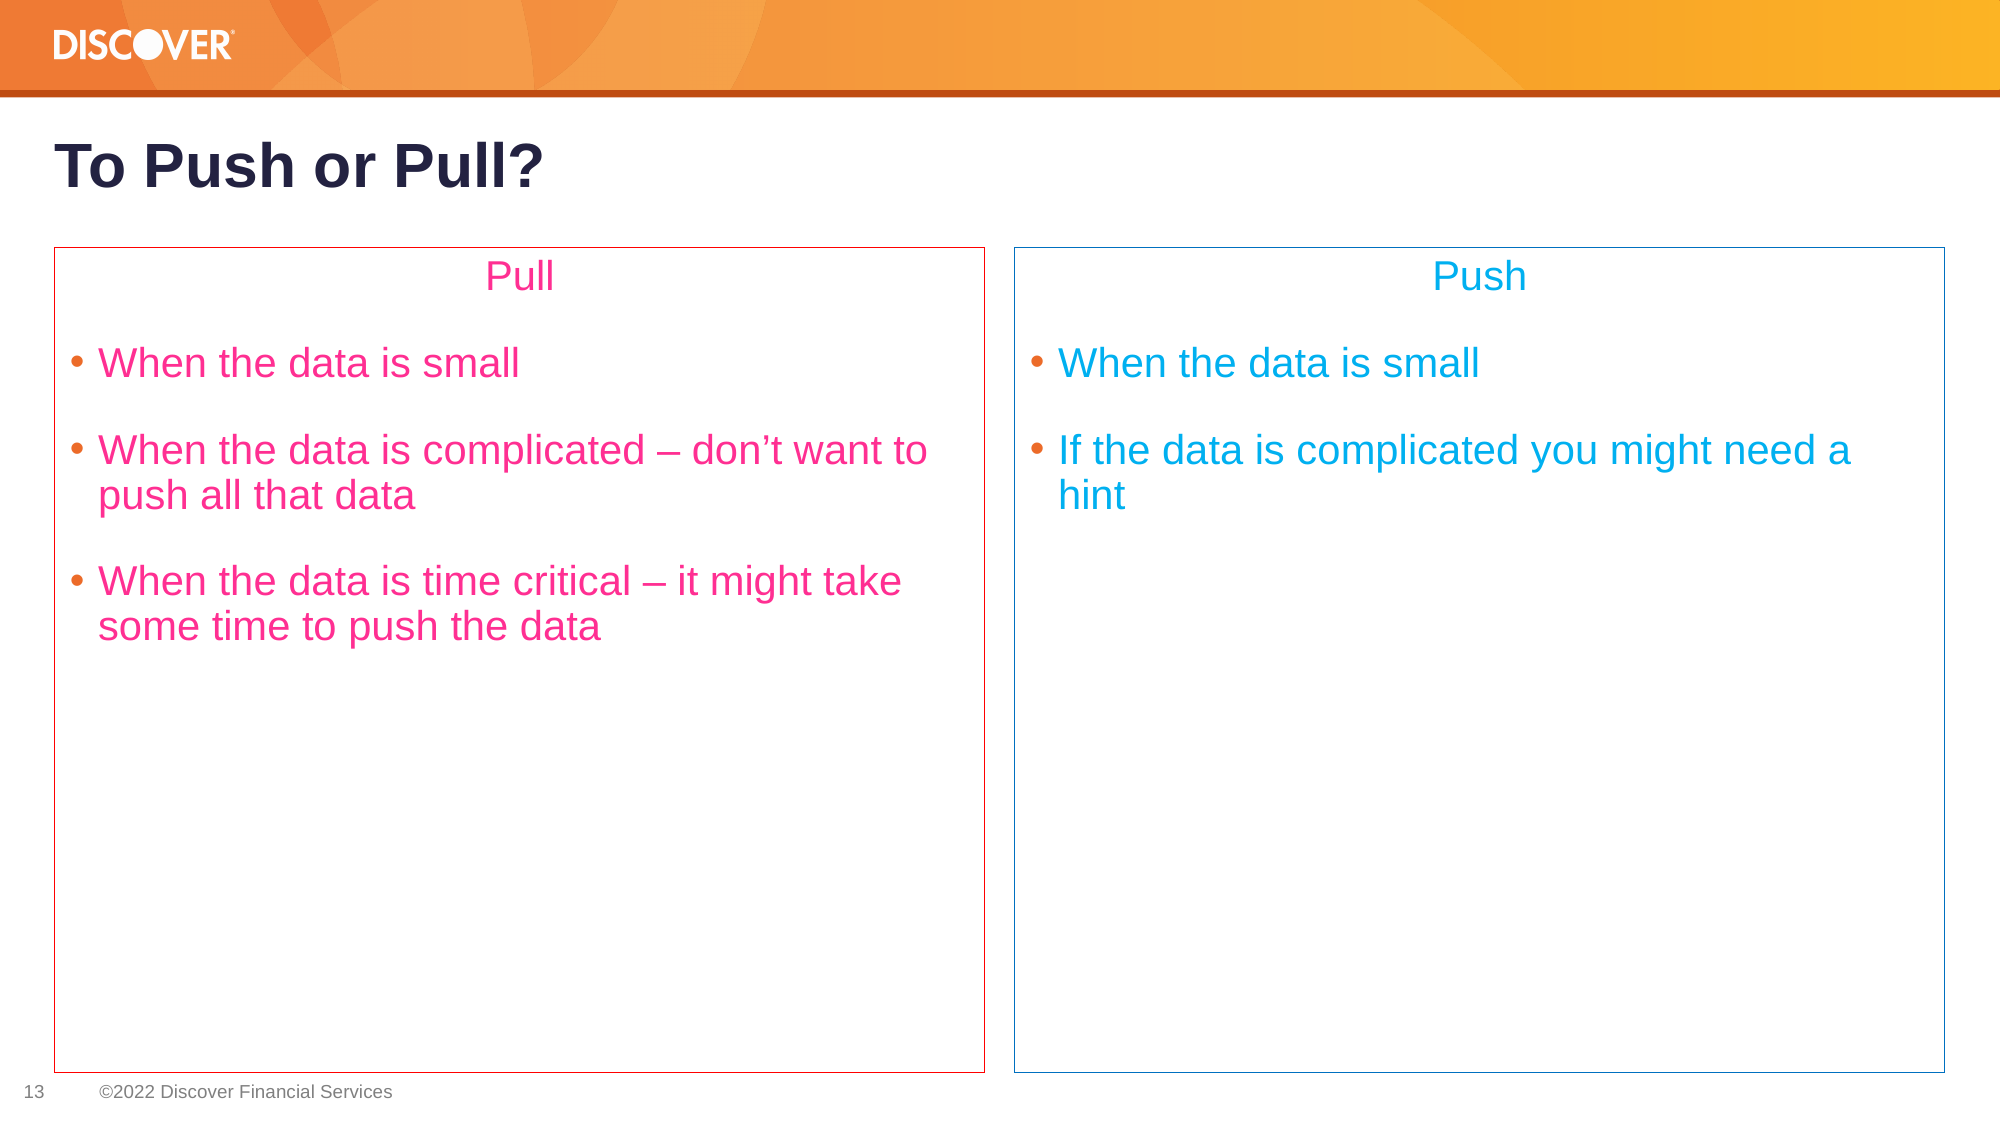

# To Push or Pull?
Pull
When the data is small
When the data is complicated – don’t want to push all that data
When the data is time critical – it might take some time to push the data
Push
When the data is small
If the data is complicated you might need a hint